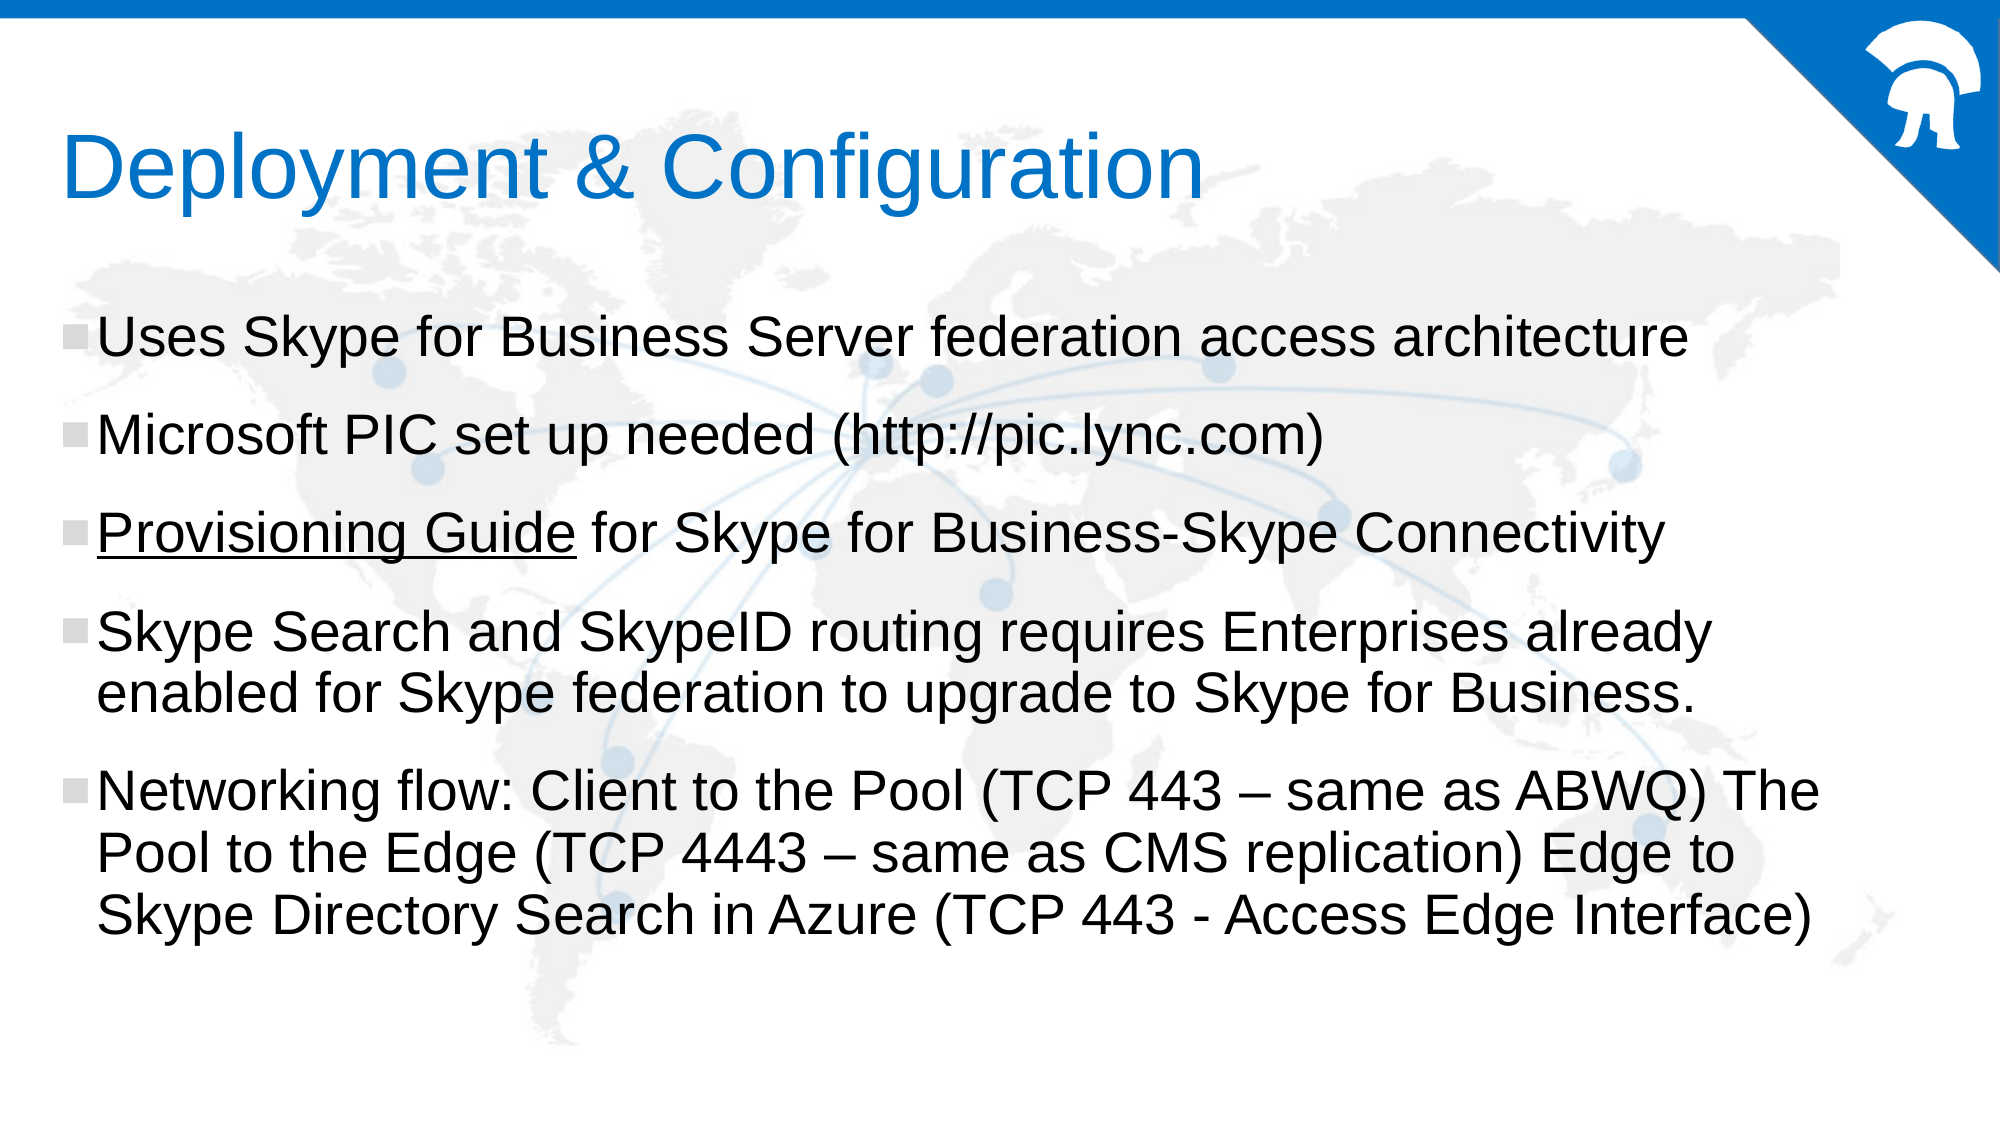

# Deployment & Configuration
Uses Skype for Business Server federation access architecture
Microsoft PIC set up needed (http://pic.lync.com)
Provisioning Guide for Skype for Business-Skype Connectivity
Skype Search and SkypeID routing requires Enterprises already enabled for Skype federation to upgrade to Skype for Business.
Networking flow: Client to the Pool (TCP 443 – same as ABWQ) The Pool to the Edge (TCP 4443 – same as CMS replication) Edge to Skype Directory Search in Azure (TCP 443 - Access Edge Interface)